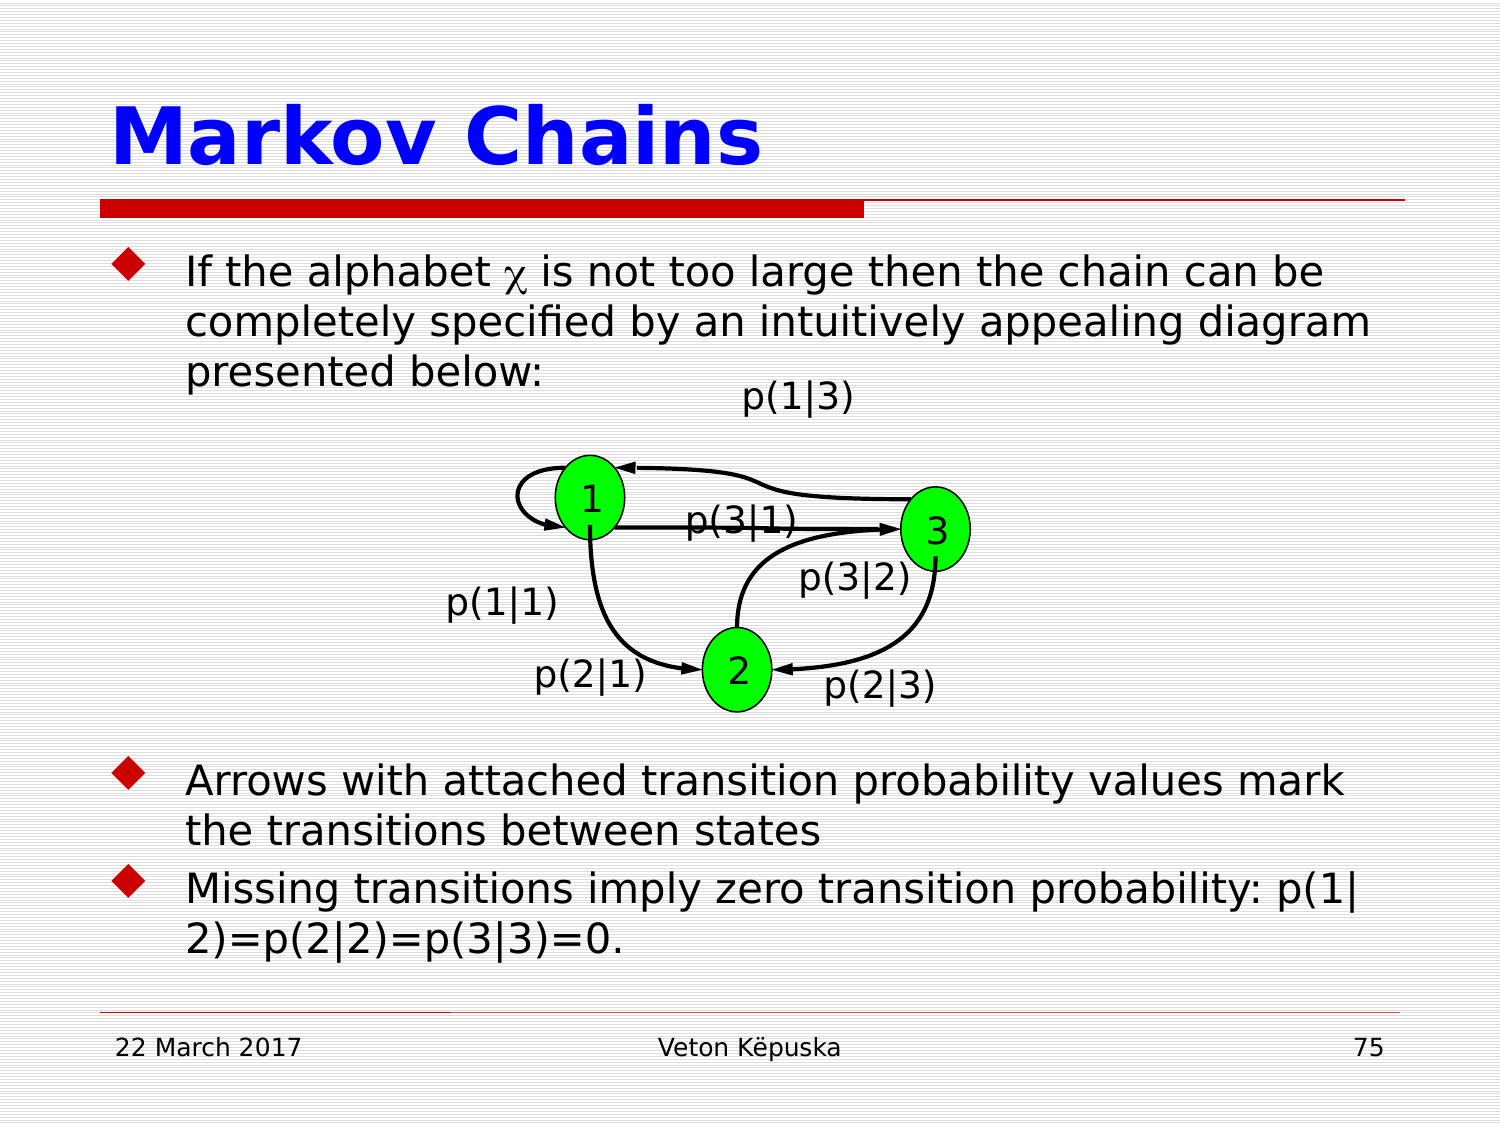

# Markov Chains
If the alphabet χ is not too large then the chain can be completely specified by an intuitively appealing diagram presented below:

Arrows with attached transition probability values mark the transitions between states
Missing transitions imply zero transition probability: p(1|2)=p(2|2)=p(3|3)=0.
p(1|3)
1
p(3|1)
3
p(3|2)
p(1|1)
2
p(2|1)
p(2|3)
22 March 2017
Veton Këpuska
75